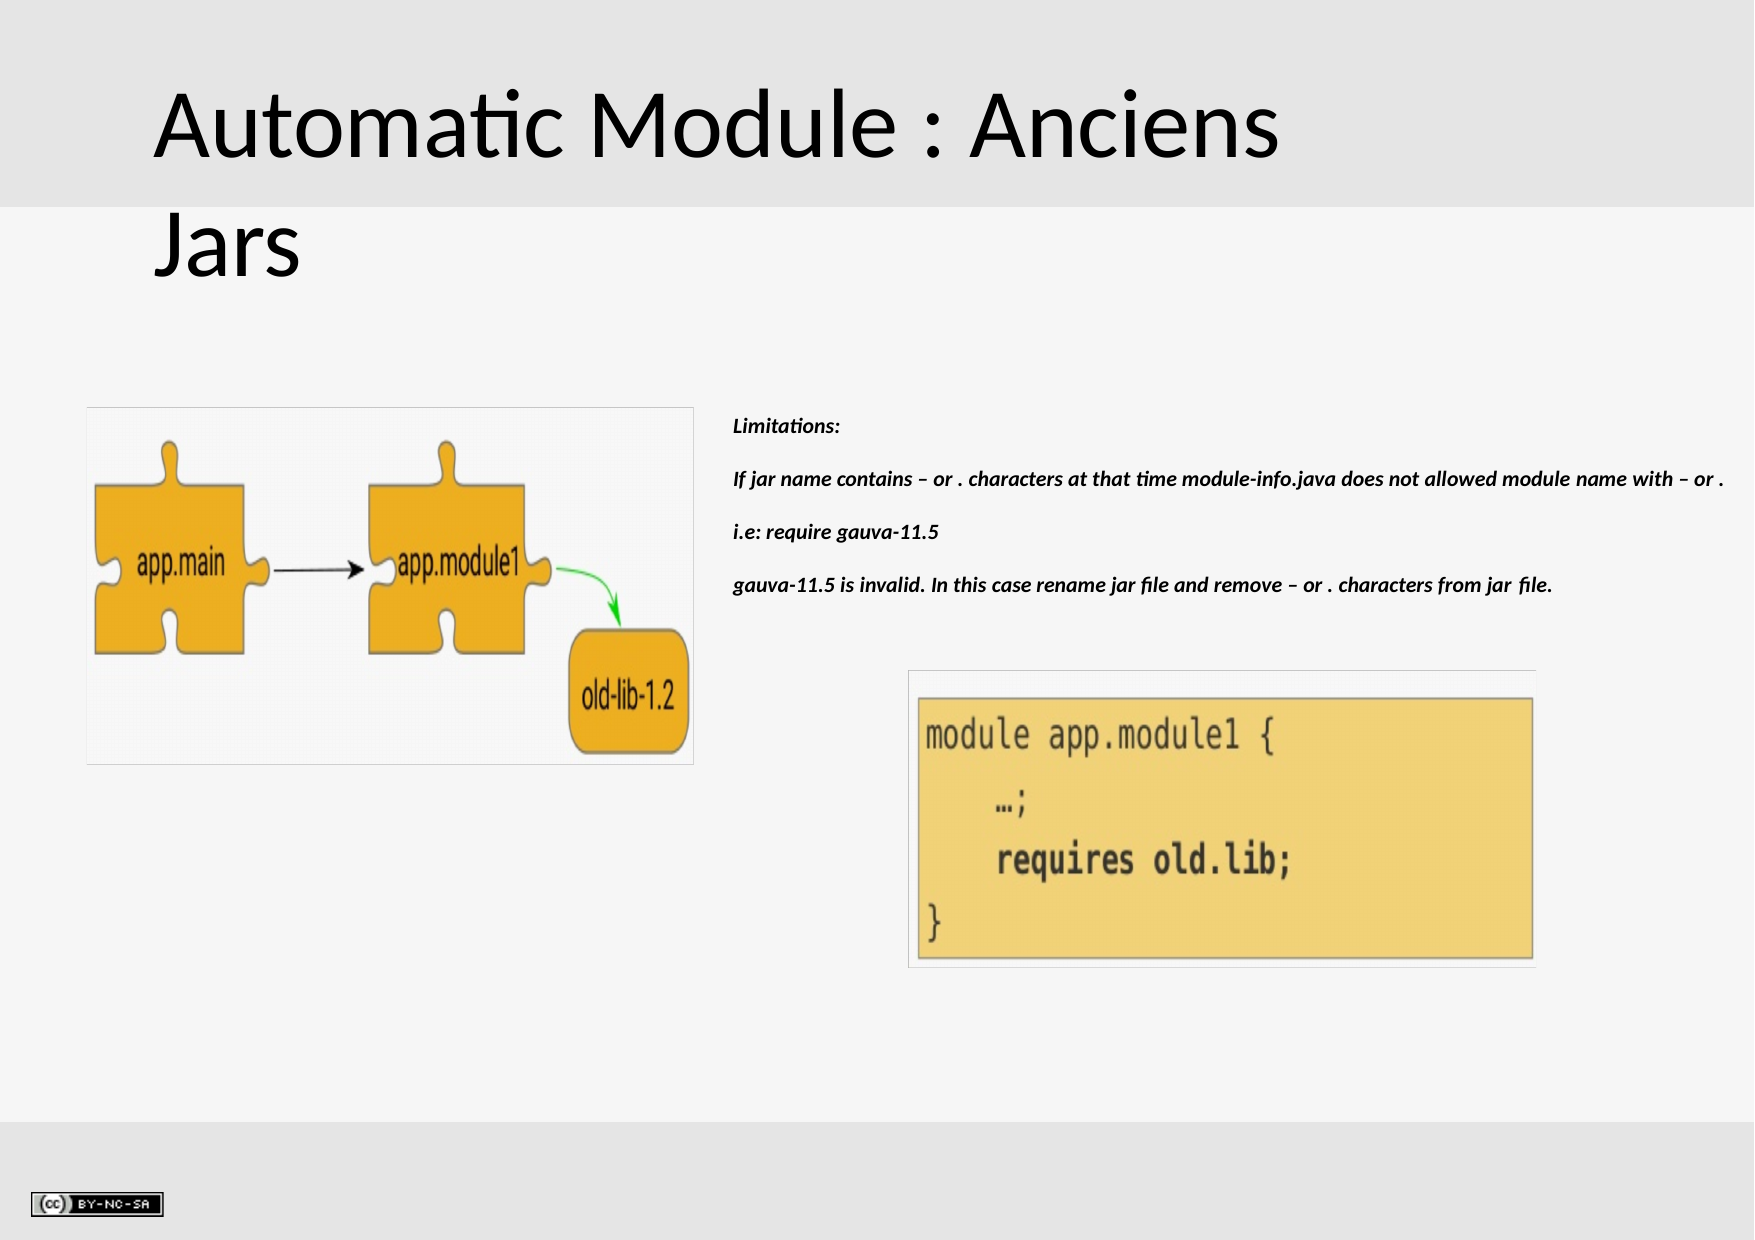

Automatic Module : Anciens Jars

Limitations:
If jar name contains – or . characters at that time module-info.java does not allowed module name with – or .  i.e: require gauva-11.5

gauva-11.5 is invalid. In this case rename jar file and remove – or . characters from jar file.